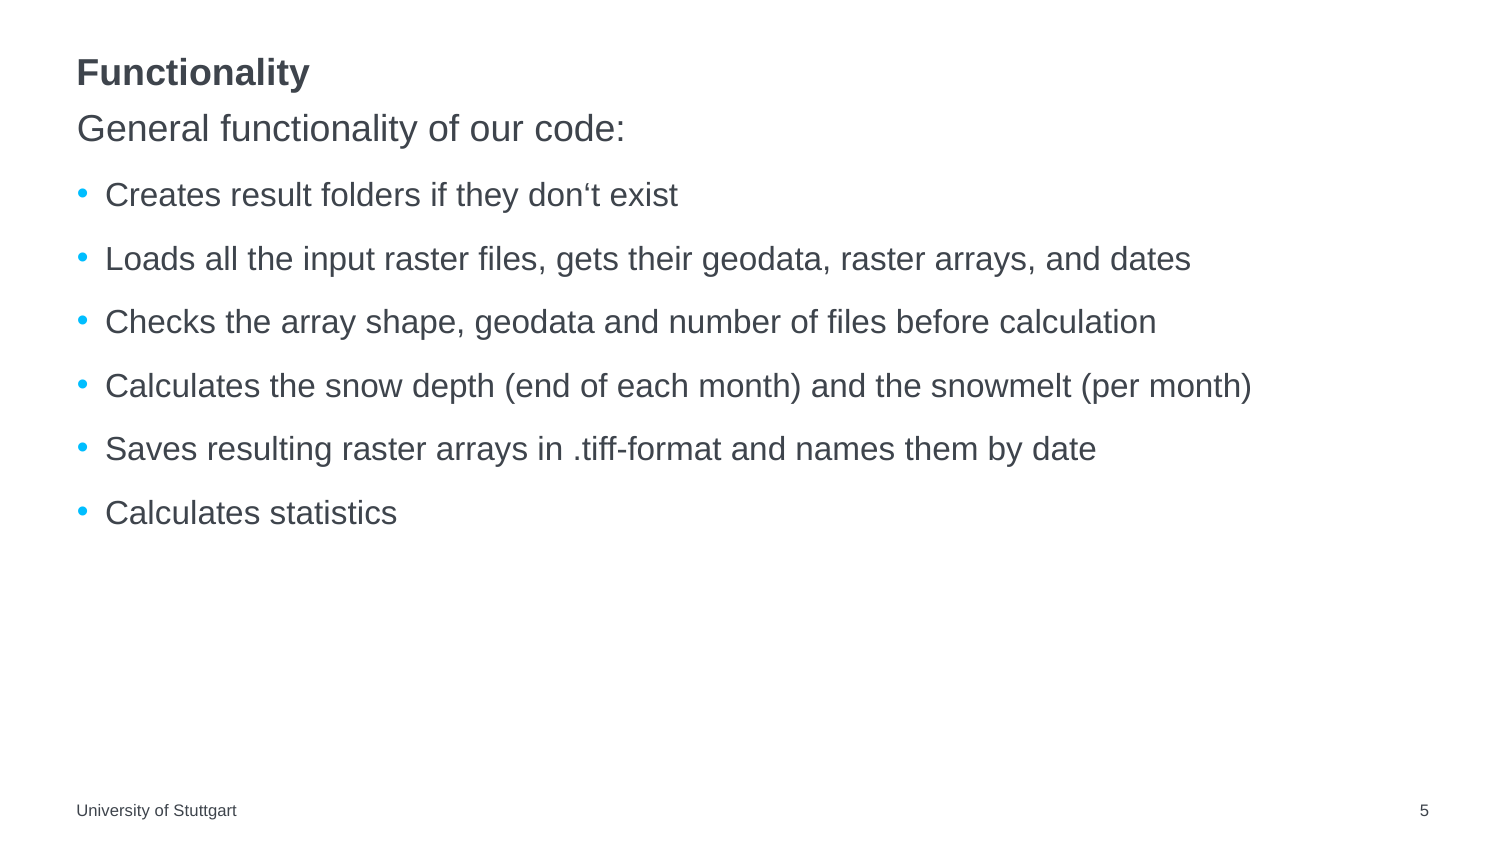

# Functionality
General functionality of our code:
Creates result folders if they don‘t exist
Loads all the input raster files, gets their geodata, raster arrays, and dates
Checks the array shape, geodata and number of files before calculation
Calculates the snow depth (end of each month) and the snowmelt (per month)
Saves resulting raster arrays in .tiff-format and names them by date
Calculates statistics

University of Stuttgart
5